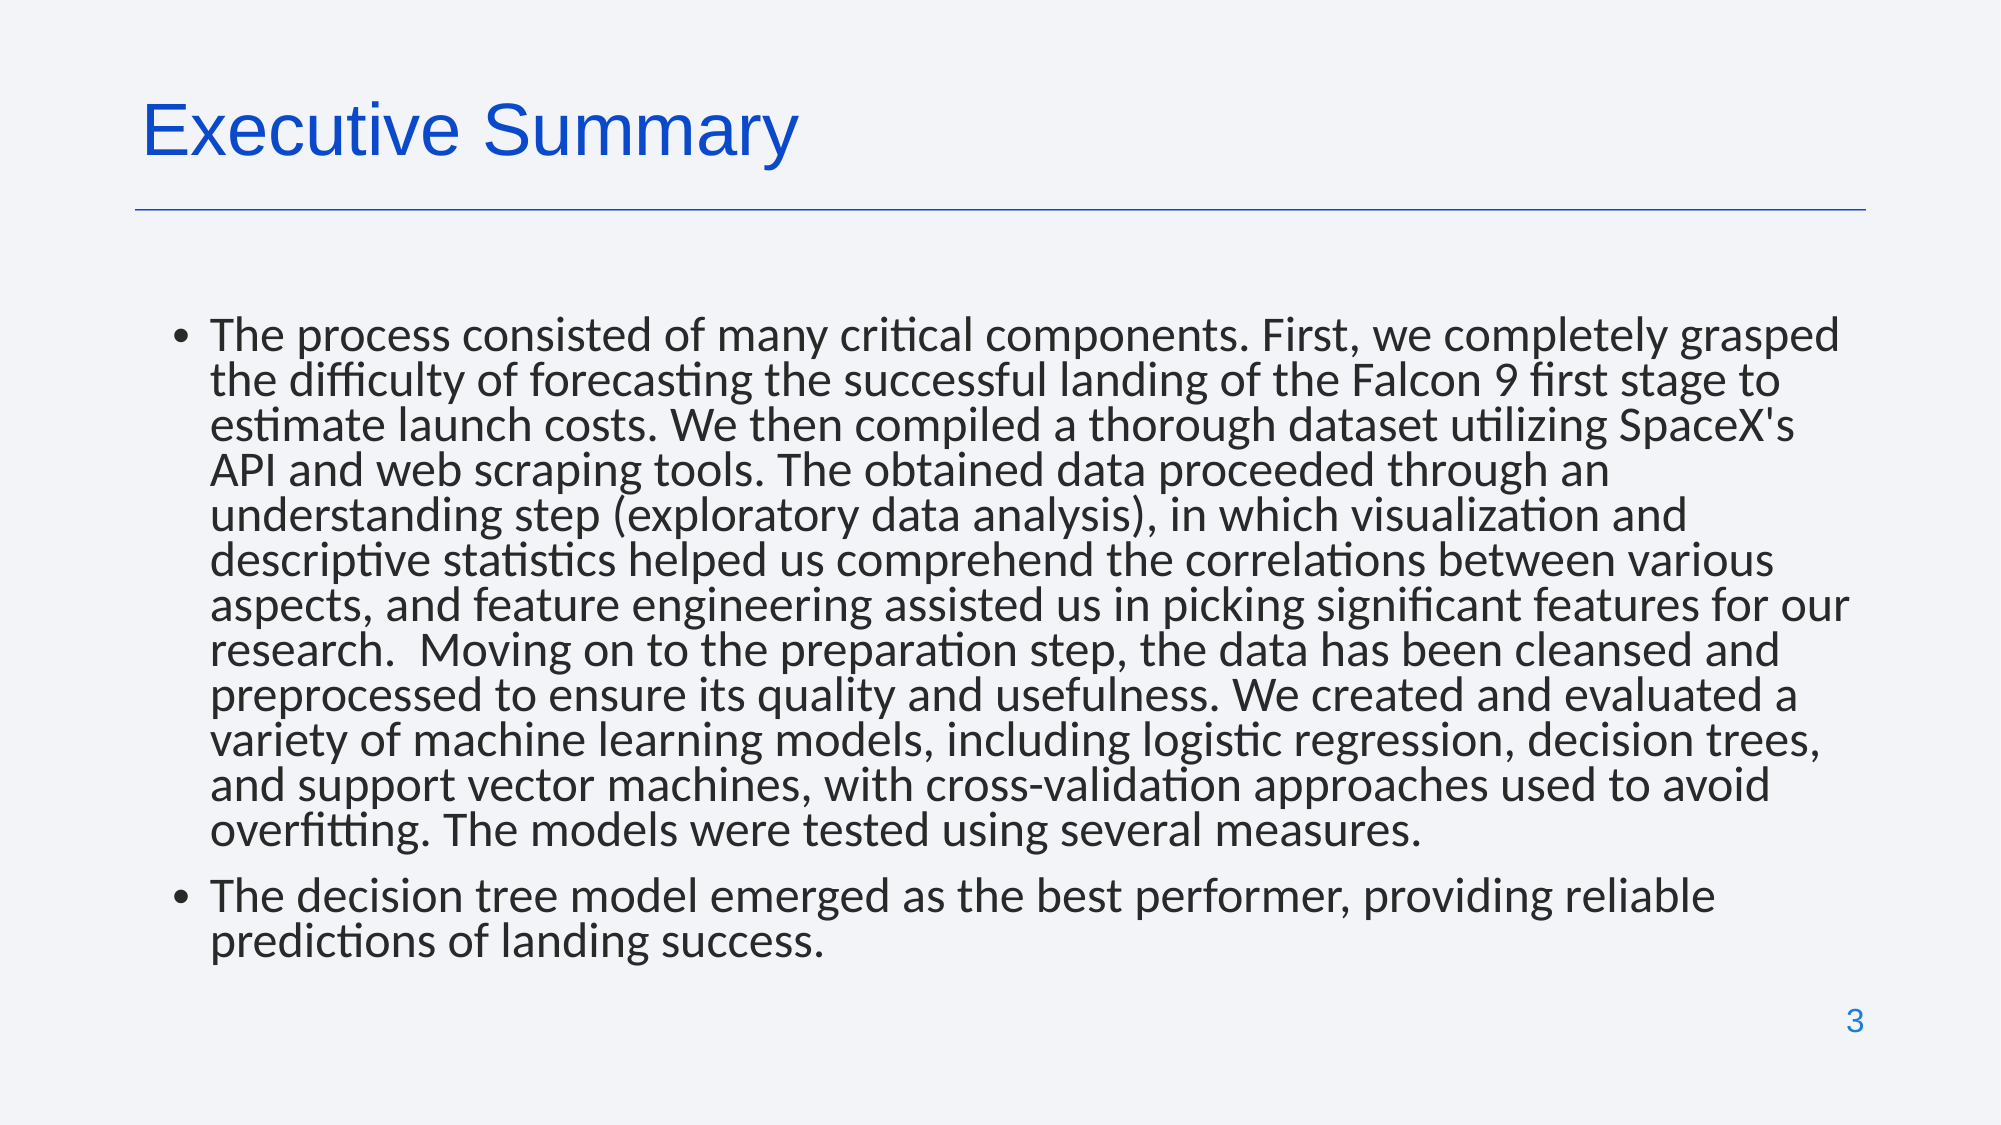

Executive Summary

The process consisted of many critical components. First, we completely grasped the difficulty of forecasting the successful landing of the Falcon 9 first stage to estimate launch costs. We then compiled a thorough dataset utilizing SpaceX's API and web scraping tools. The obtained data proceeded through an understanding step (exploratory data analysis), in which visualization and descriptive statistics helped us comprehend the correlations between various aspects, and feature engineering assisted us in picking significant features for our research.  Moving on to the preparation step, the data has been cleansed and preprocessed to ensure its quality and usefulness. We created and evaluated a variety of machine learning models, including logistic regression, decision trees, and support vector machines, with cross-validation approaches used to avoid overfitting. The models were tested using several measures.
The decision tree model emerged as the best performer, providing reliable predictions of landing success.
3